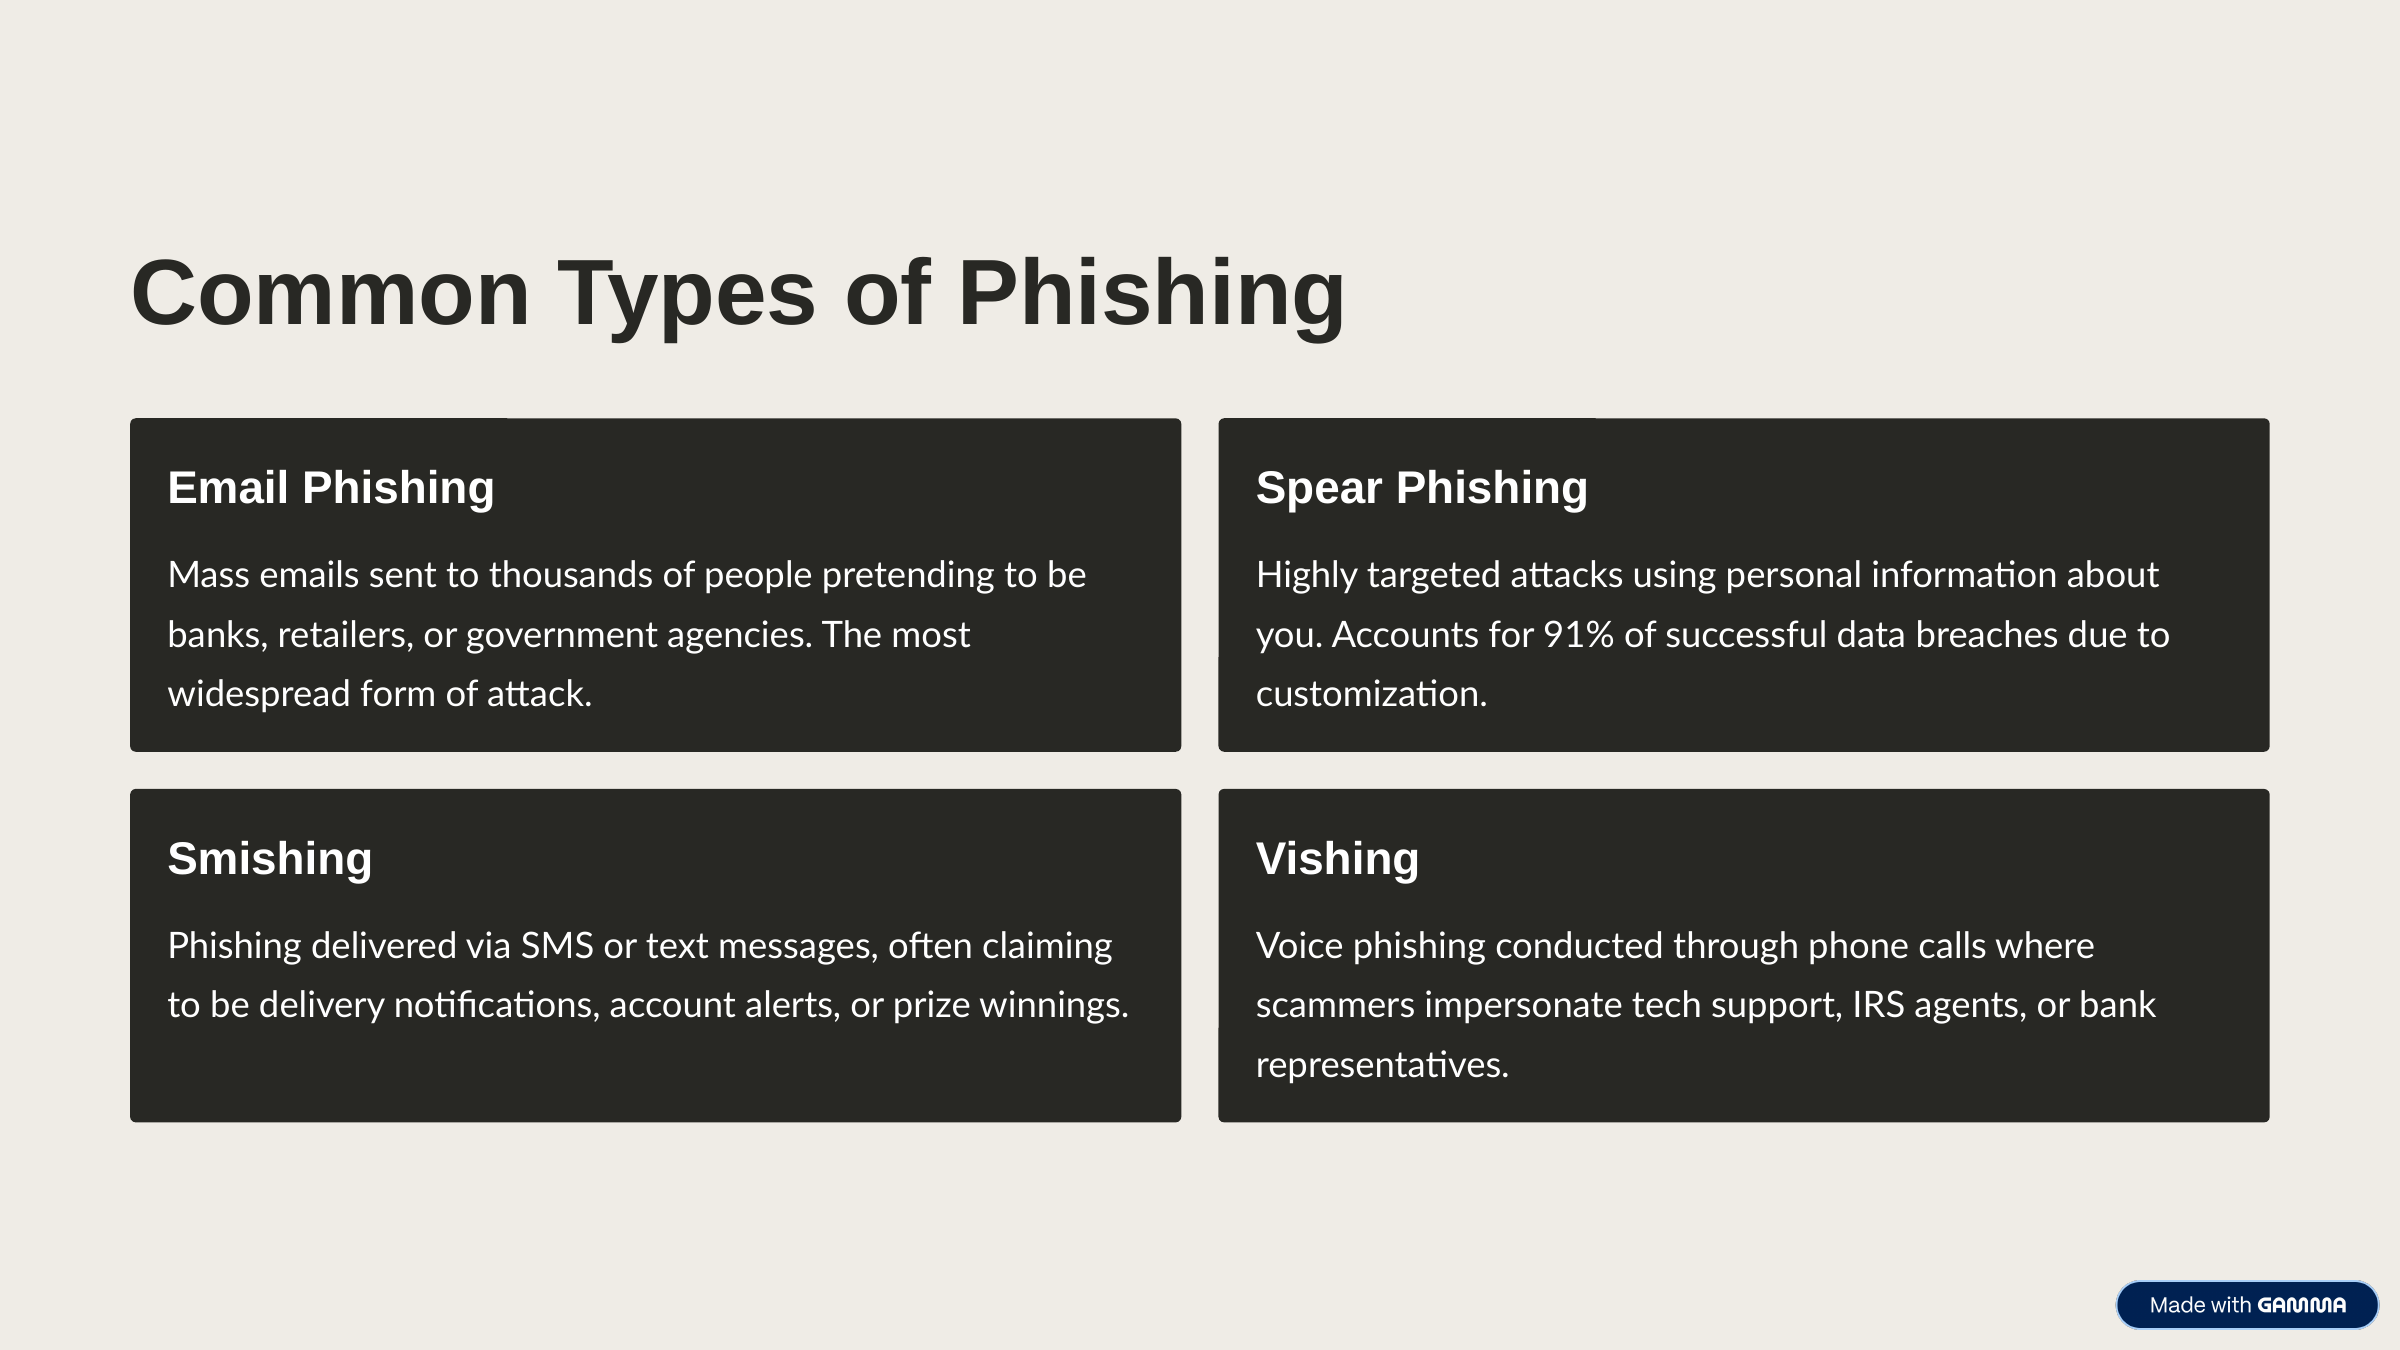

Common Types of Phishing

Email Phishing
Spear Phishing
Mass emails sent to thousands of people pretending to be banks, retailers, or government agencies. The most widespread form of attack.
Highly targeted attacks using personal information about you. Accounts for 91% of successful data breaches due to customization.

Smishing
Vishing
Phishing delivered via SMS or text messages, often claiming to be delivery notifications, account alerts, or prize winnings.
Voice phishing conducted through phone calls where scammers impersonate tech support, IRS agents, or bank representatives.